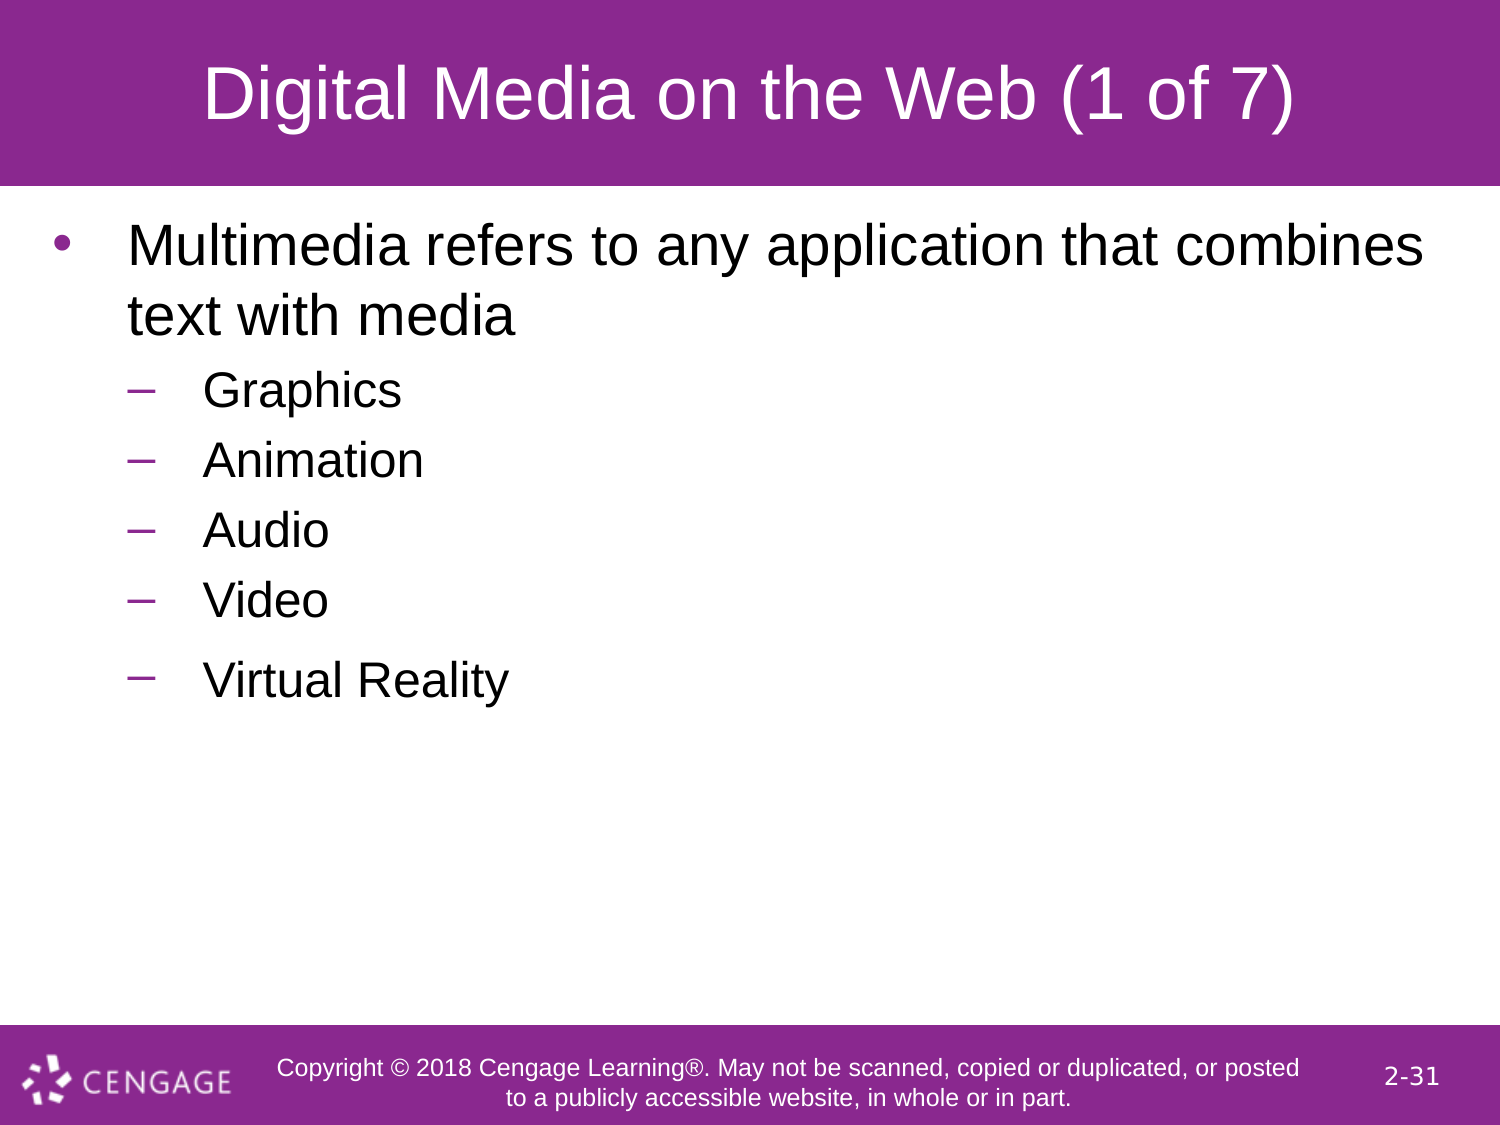

# Digital Media on the Web (1 of 7)
Multimedia refers to any application that combines text with media
Graphics
Animation
Audio
Video
Virtual Reality